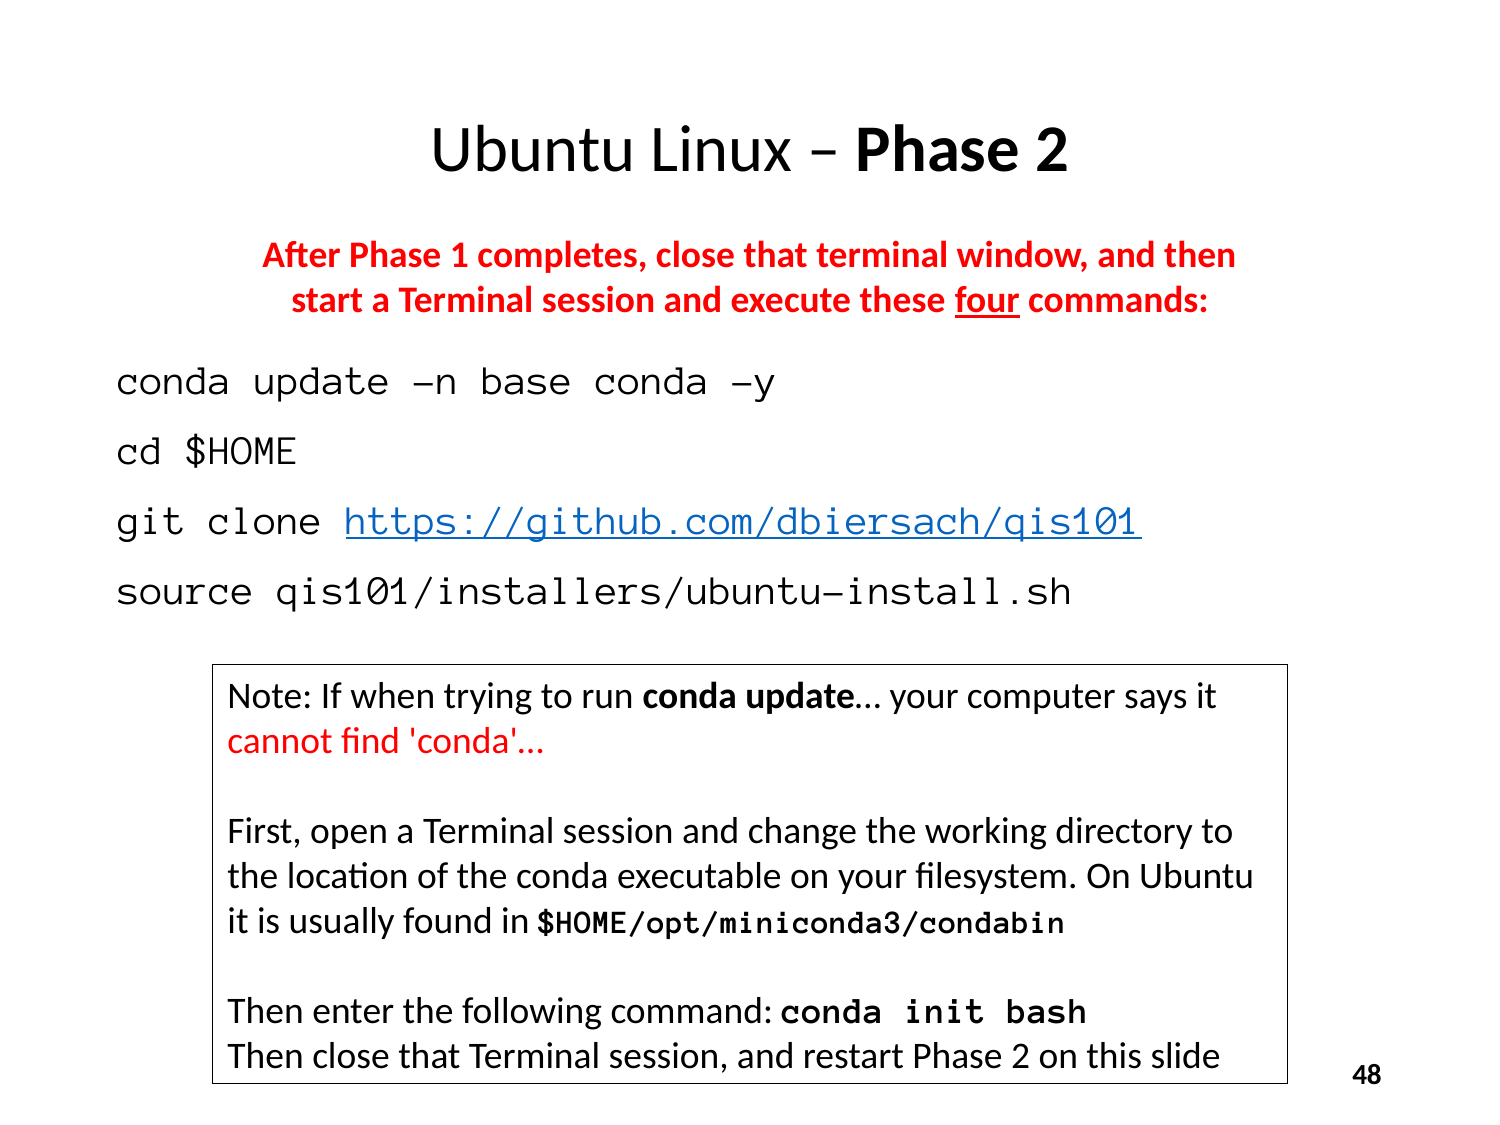

# Ubuntu Linux – Phase 2
After Phase 1 completes, close that terminal window, and then
start a Terminal session and execute these four commands:
conda update -n base conda -y
cd $HOME
git clone https://github.com/dbiersach/qis101
source qis101/installers/ubuntu-install.sh
Note: If when trying to run conda update… your computer says it cannot find 'conda'…

First, open a Terminal session and change the working directory to the location of the conda executable on your filesystem. On Ubuntu it is usually found in $HOME/opt/miniconda3/condabin

Then enter the following command: conda init bash
Then close that Terminal session, and restart Phase 2 on this slide
48